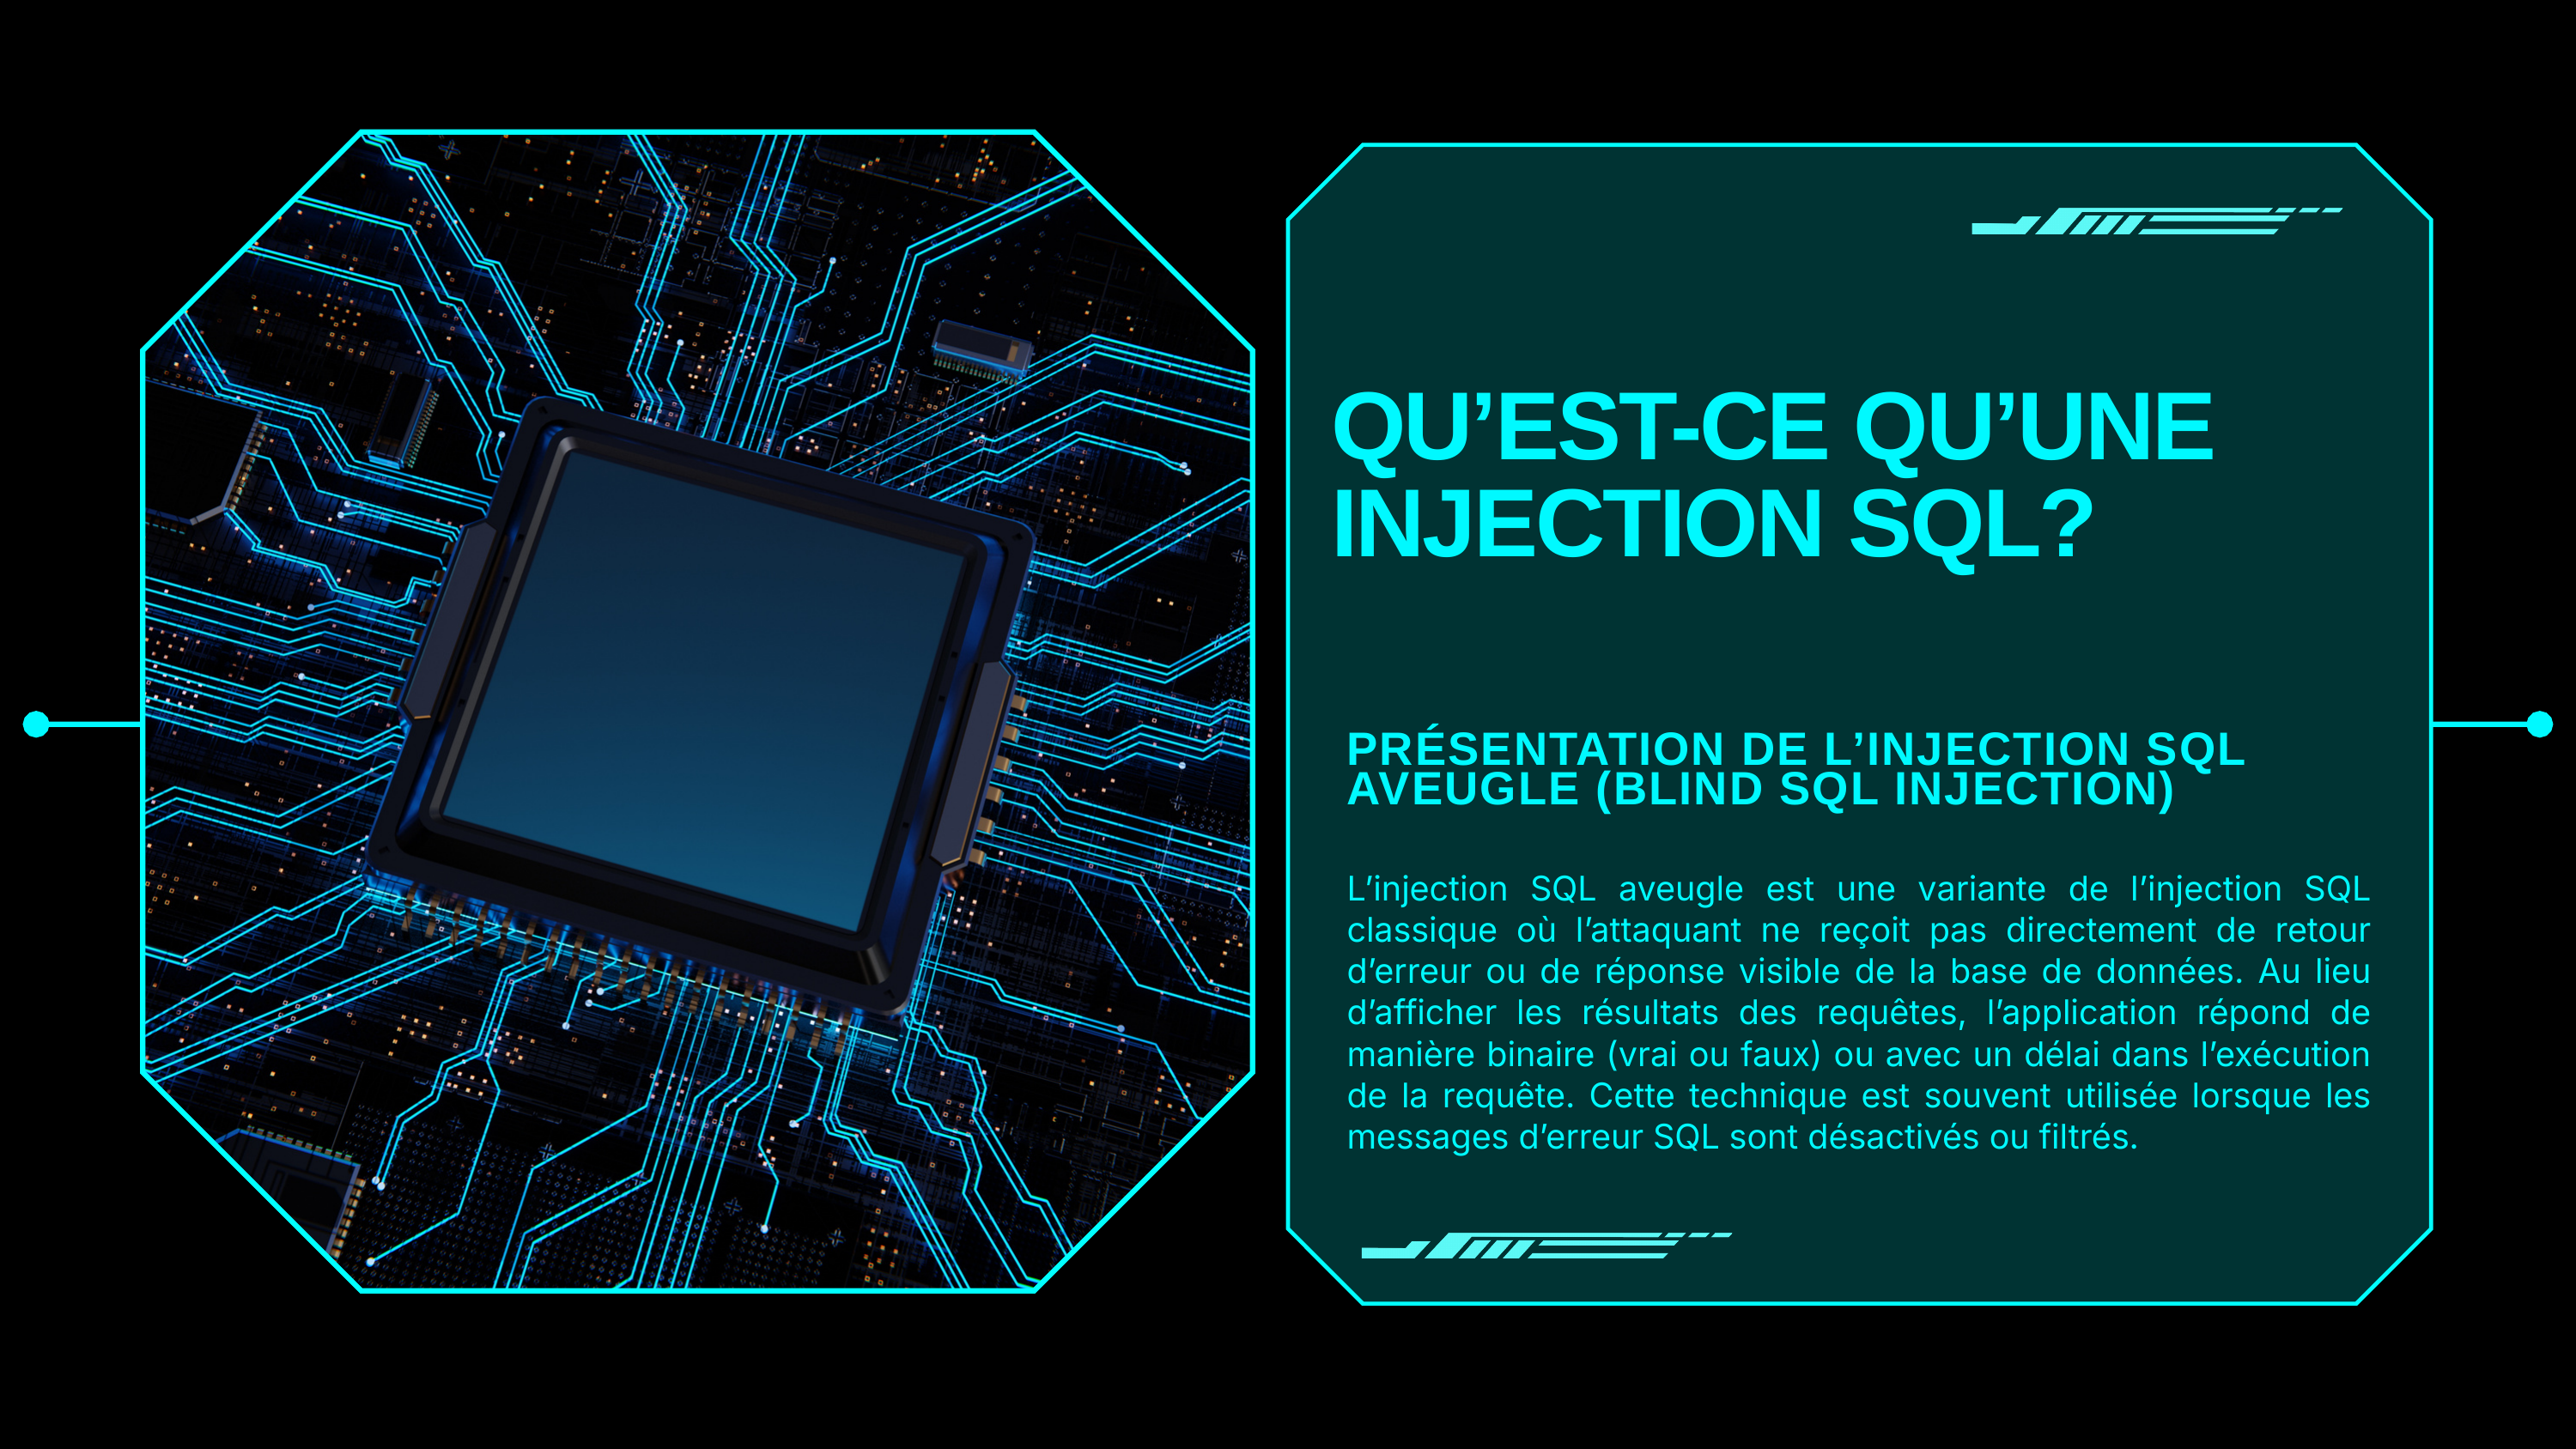

QU’EST-CE QU’UNE INJECTION SQL?

PRÉSENTATION DE L’INJECTION SQL AVEUGLE (BLIND SQL INJECTION)
L’injection SQL aveugle est une variante de l’injection SQL classique où l’attaquant ne reçoit pas directement de retour d’erreur ou de réponse visible de la base de données. Au lieu d’afficher les résultats des requêtes, l’application répond de manière binaire (vrai ou faux) ou avec un délai dans l’exécution de la requête. Cette technique est souvent utilisée lorsque les messages d’erreur SQL sont désactivés ou filtrés.